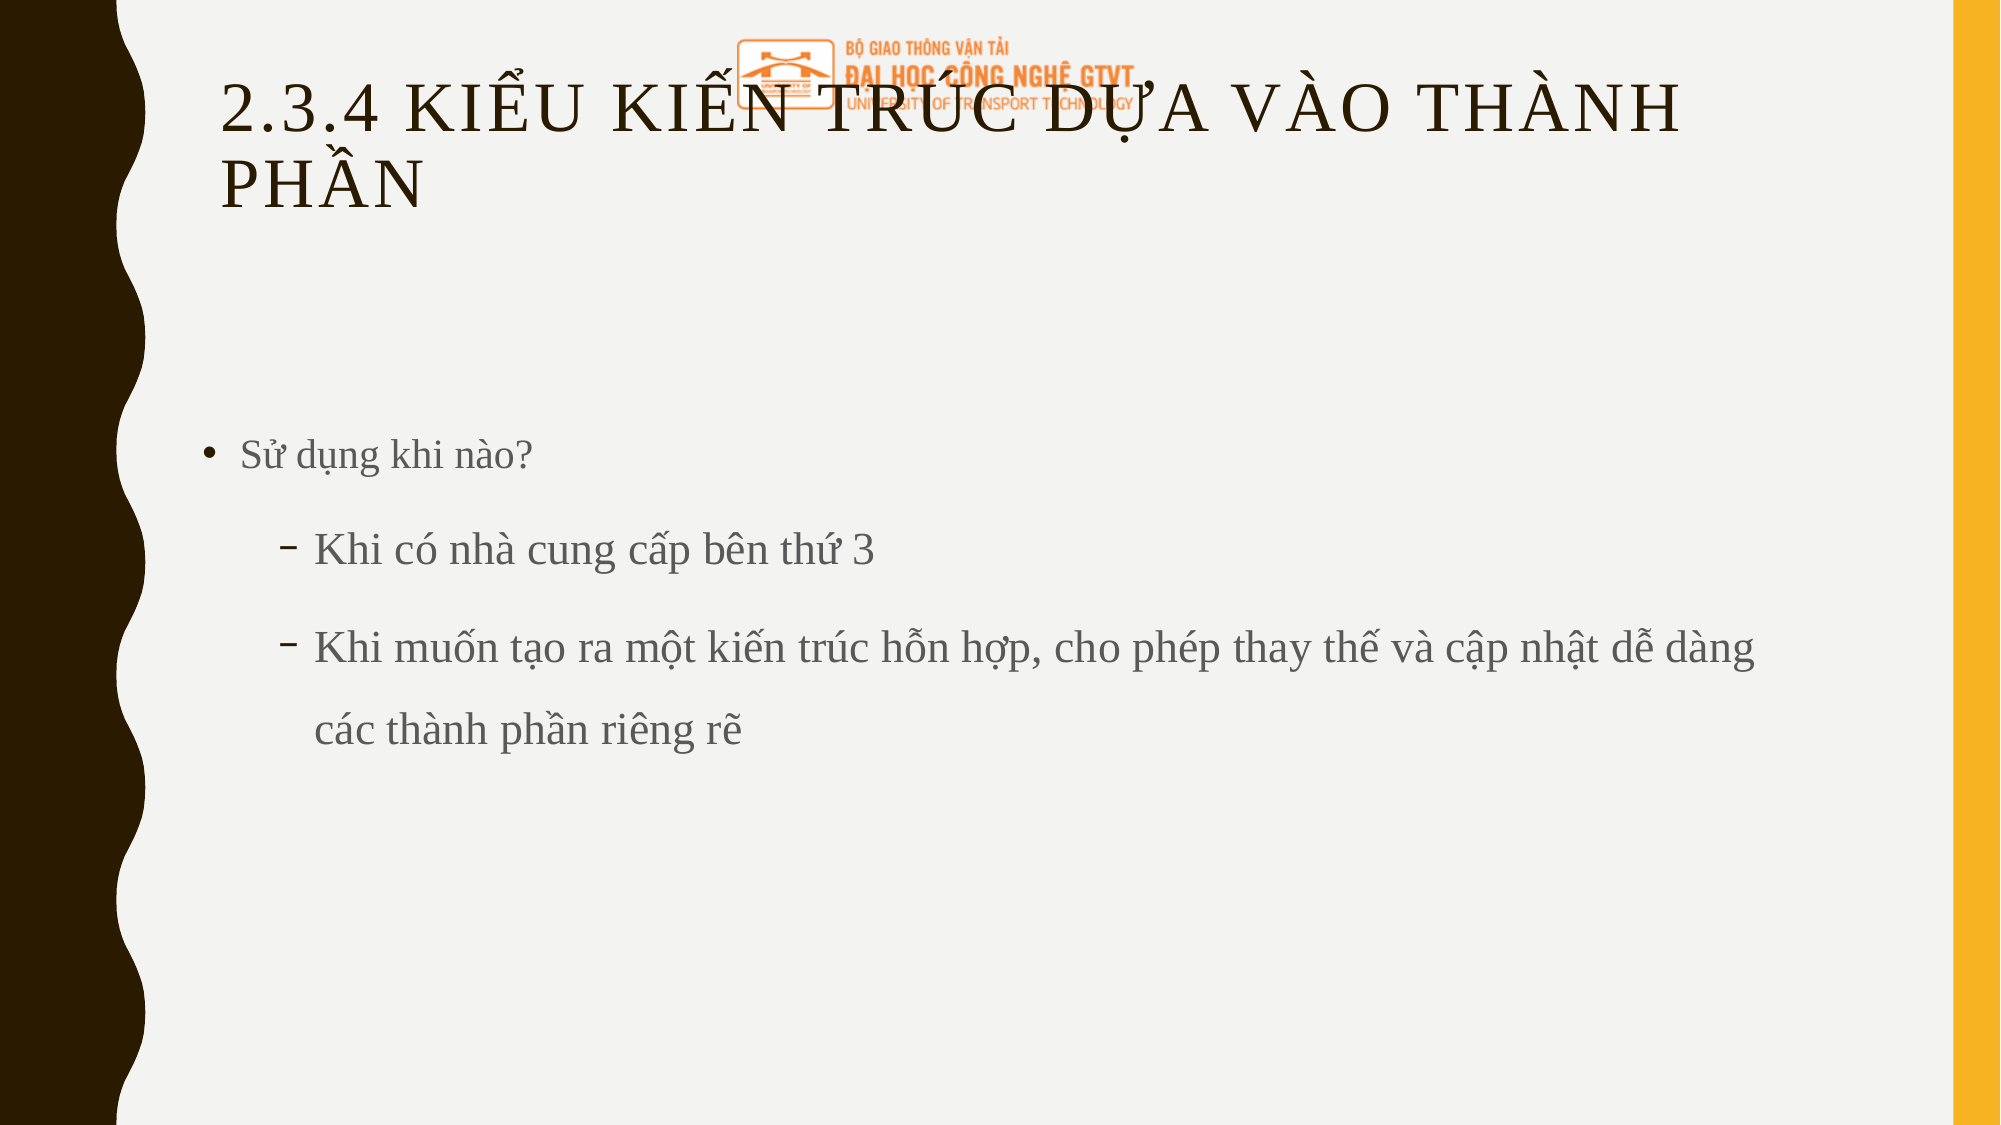

# 2.3.4 Kiểu kiến trúc dựa vào thành phần
Sử dụng khi nào?
Khi có nhà cung cấp bên thứ 3
Khi muốn tạo ra một kiến trúc hỗn hợp, cho phép thay thế và cập nhật dễ dàng các thành phần riêng rẽ